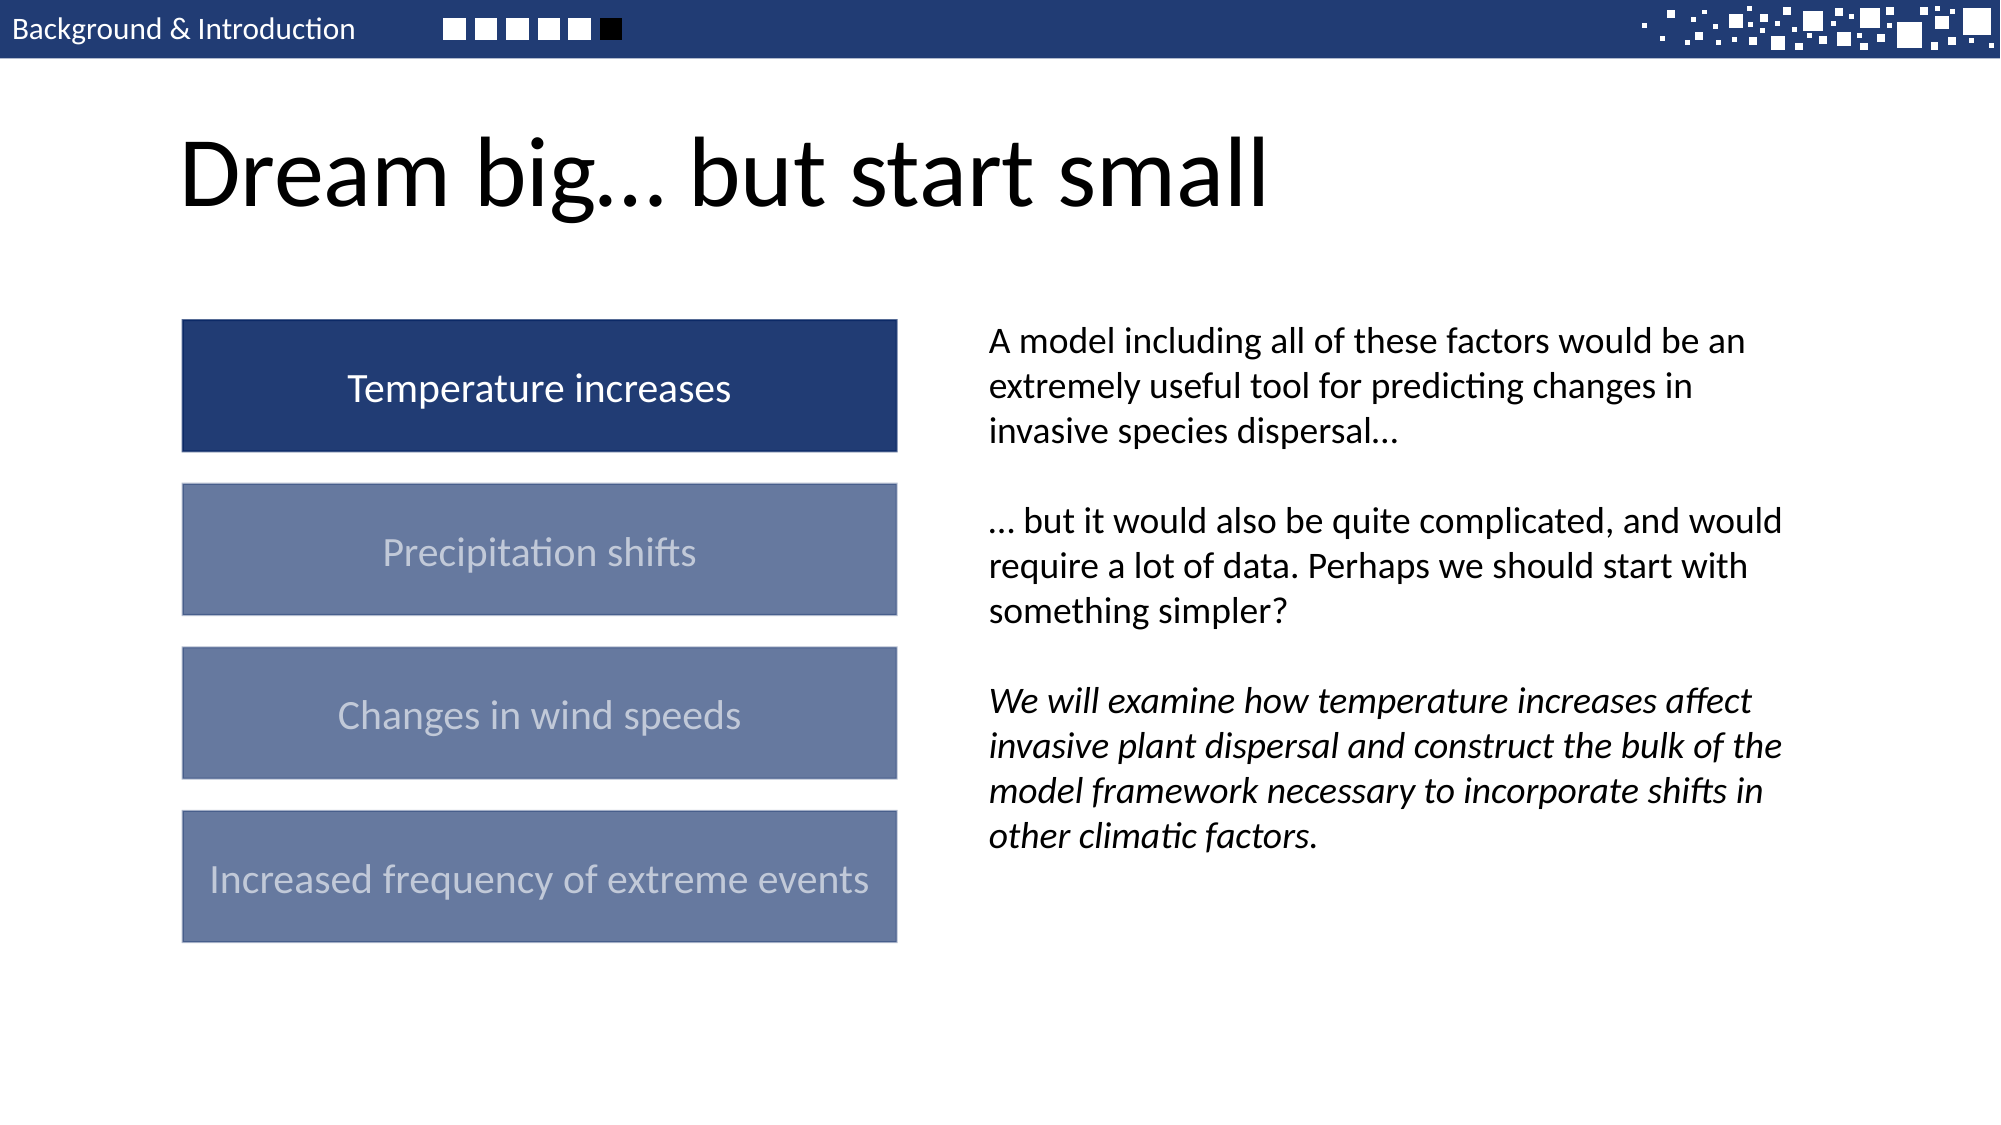

Background & Introduction

Dream big… but start small
A model including all of these factors would be an extremely useful tool for predicting changes in invasive species dispersal…

… but it would also be quite complicated, and would require a lot of data. Perhaps we should start with something simpler?

We will examine how temperature increases affect invasive plant dispersal and construct the bulk of the model framework necessary to incorporate shifts in other climatic factors.
Temperature increases
Precipitation shifts
Changes in wind speeds
Increased frequency of extreme events